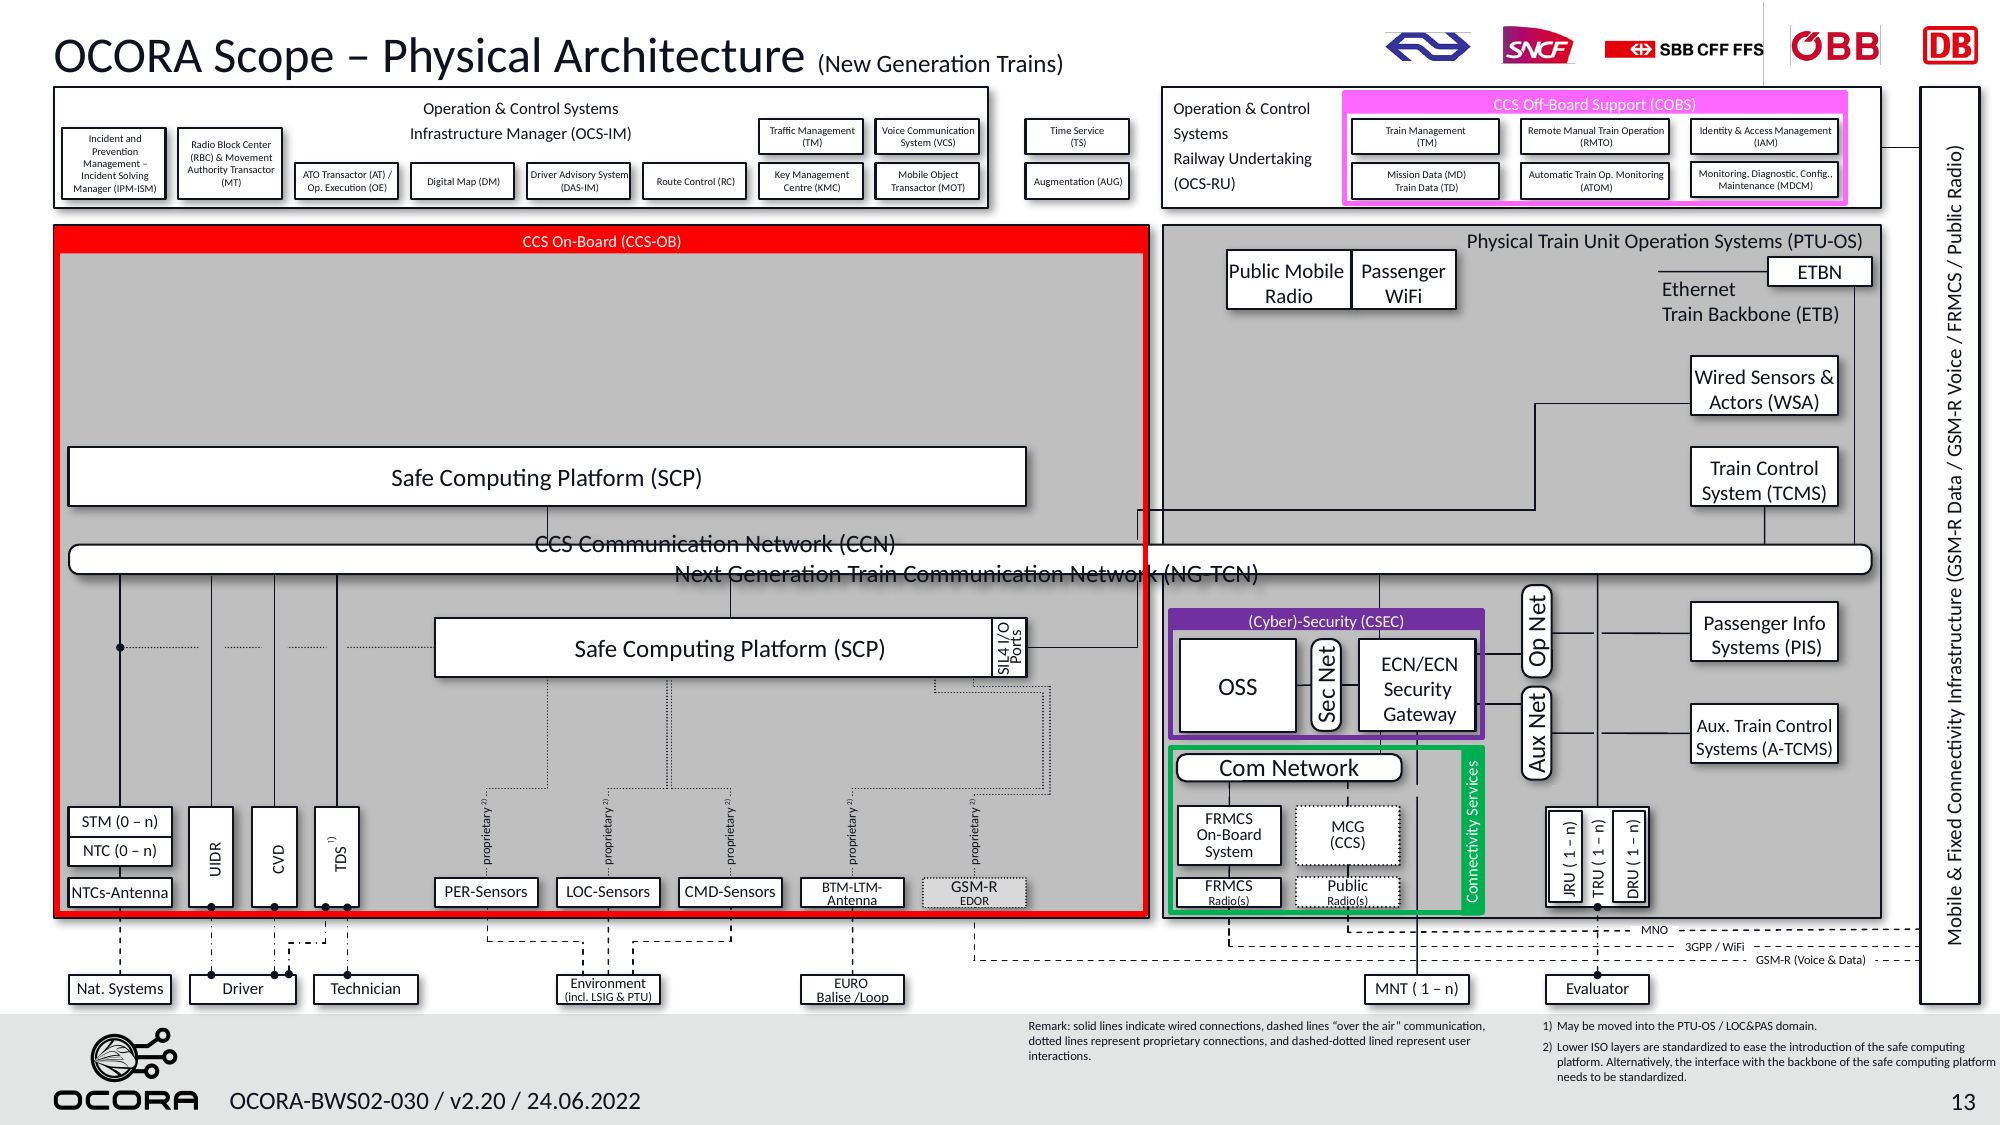

# OCORA Scope – Physical Architecture (New Generation Trains)

CCS Off-Board Support (COBS)

CCS On-Board (CCS-OB)
(Cyber)-Security (CSEC)

Connectivity Services

OCORA-BWS02-030 / v2.20 / 24.06.2022